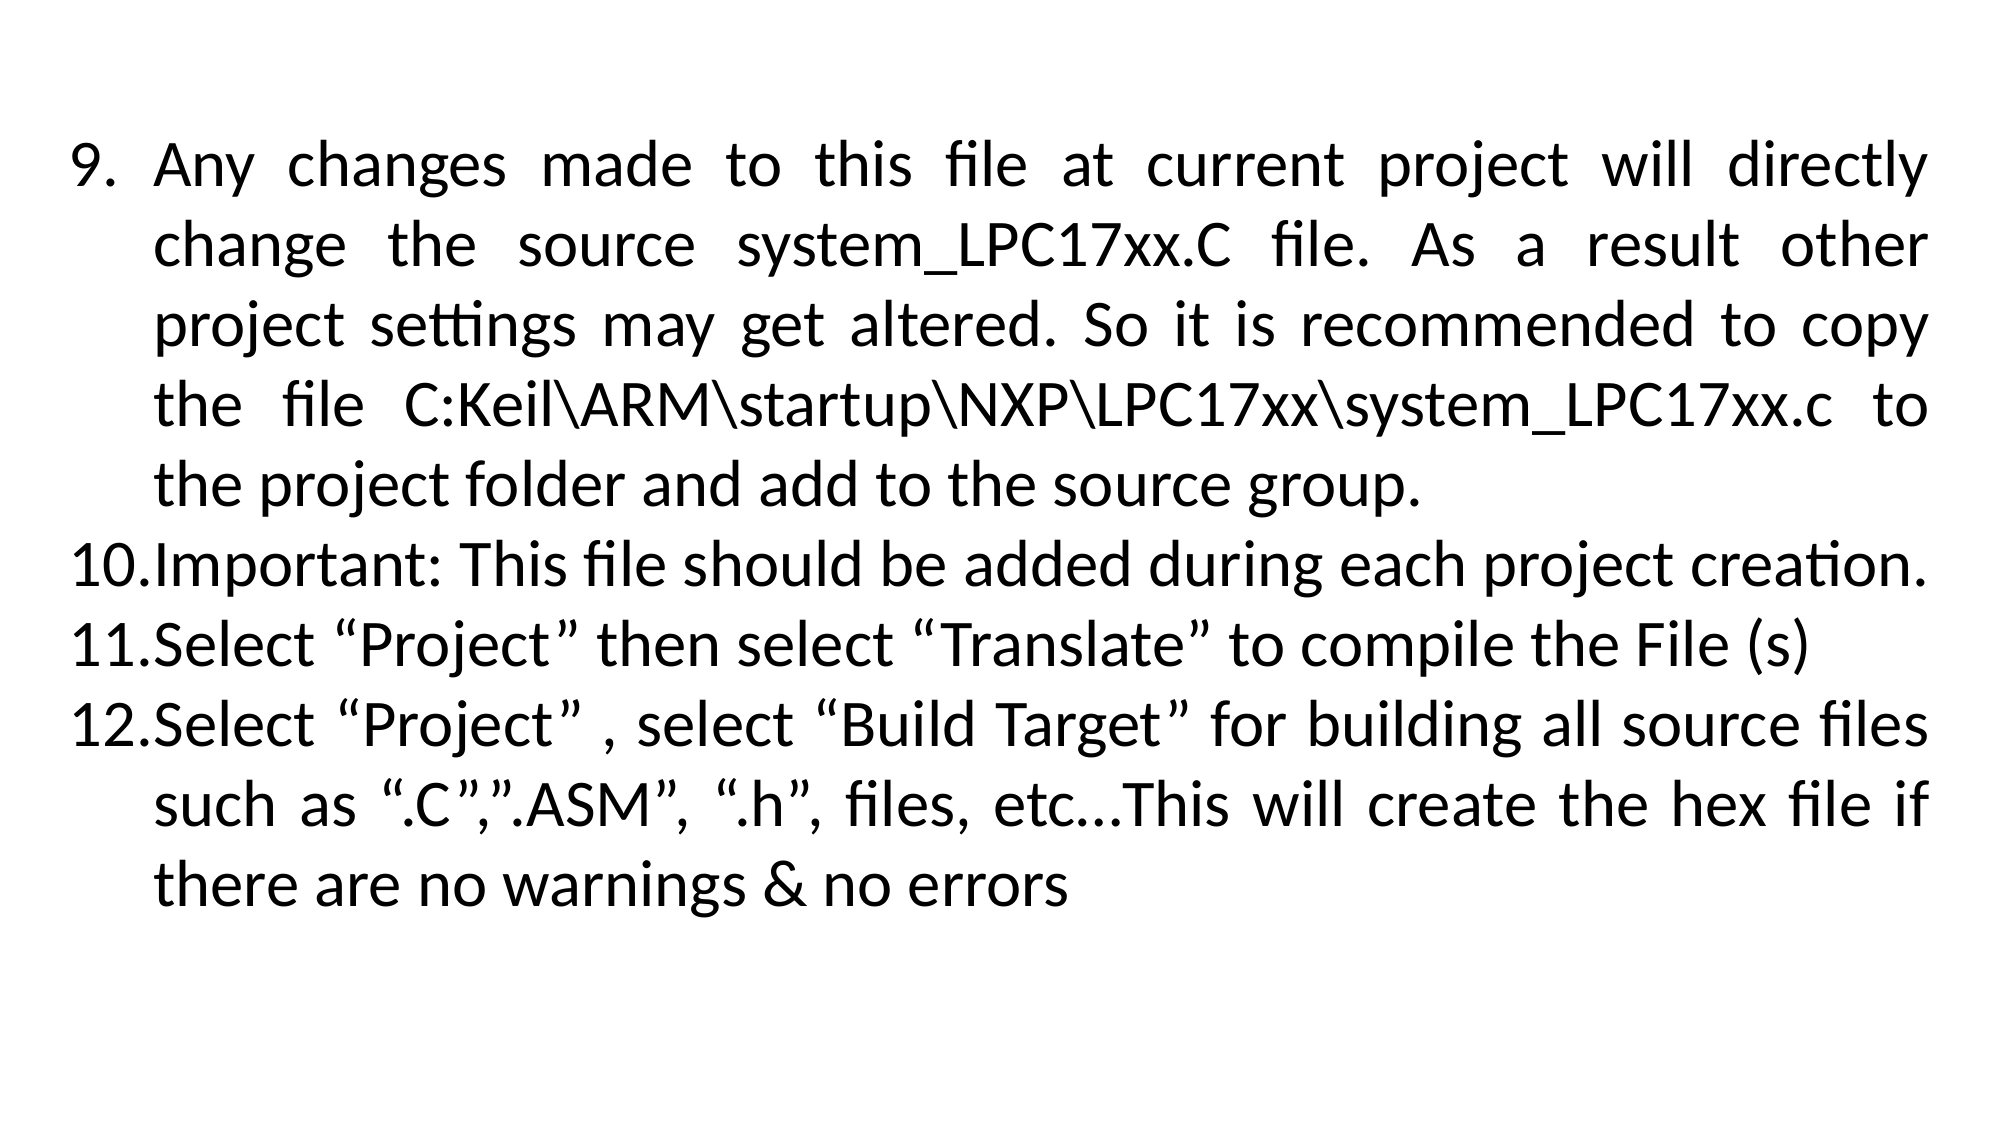

Any changes made to this file at current project will directly change the source system_LPC17xx.C file. As a result other project settings may get altered. So it is recommended to copy the file C:Keil\ARM\startup\NXP\LPC17xx\system_LPC17xx.c to the project folder and add to the source group.
Important: This file should be added during each project creation.
Select “Project” then select “Translate” to compile the File (s)
Select “Project” , select “Build Target” for building all source files such as “.C”,”.ASM”, “.h”, files, etc…This will create the hex file if there are no warnings & no errors